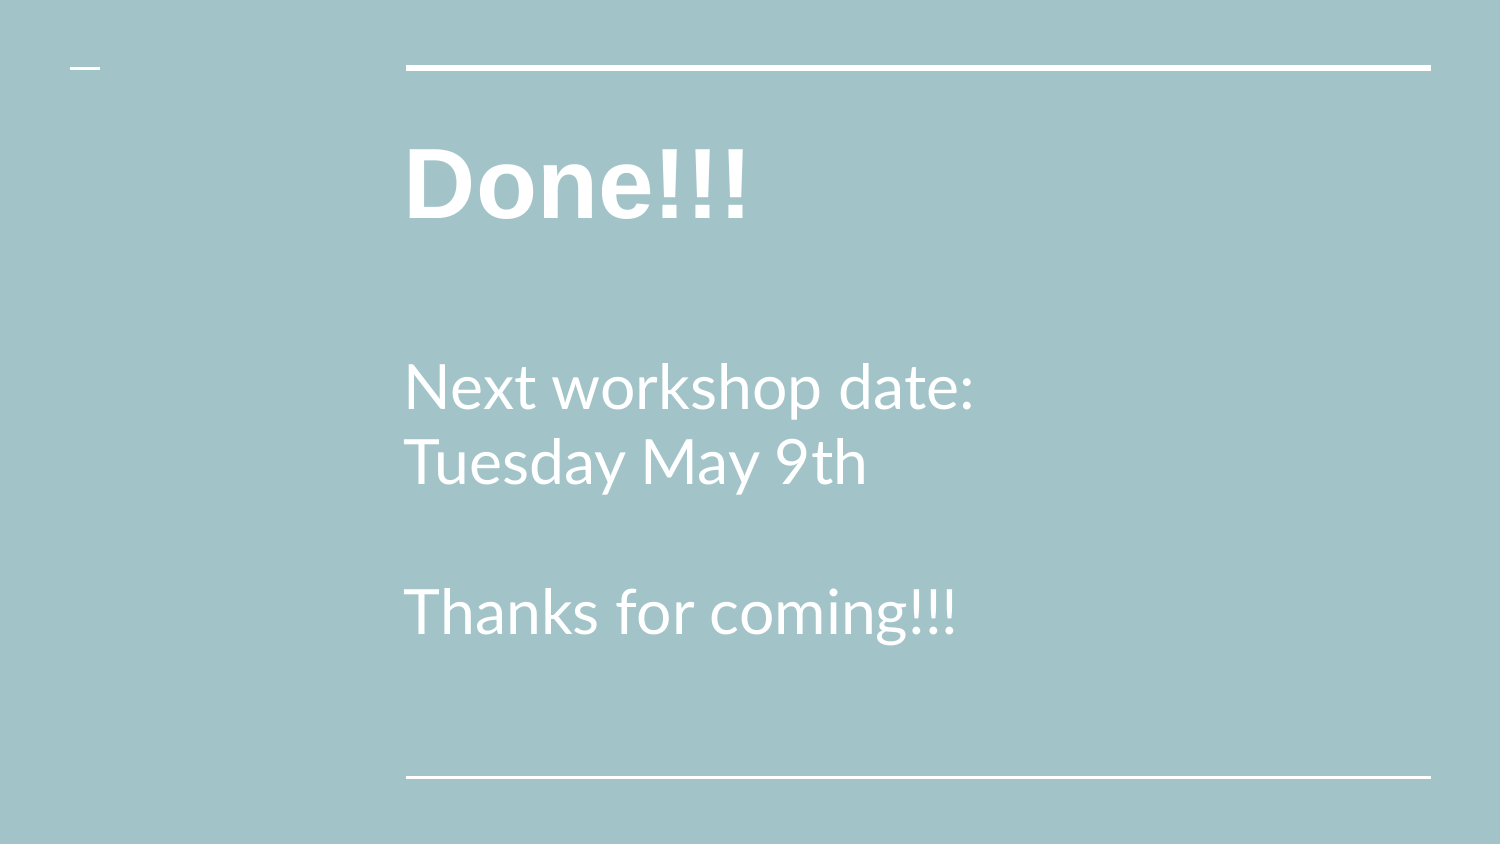

# Done!!!
Next workshop date:
Tuesday May 9th

Thanks for coming!!!